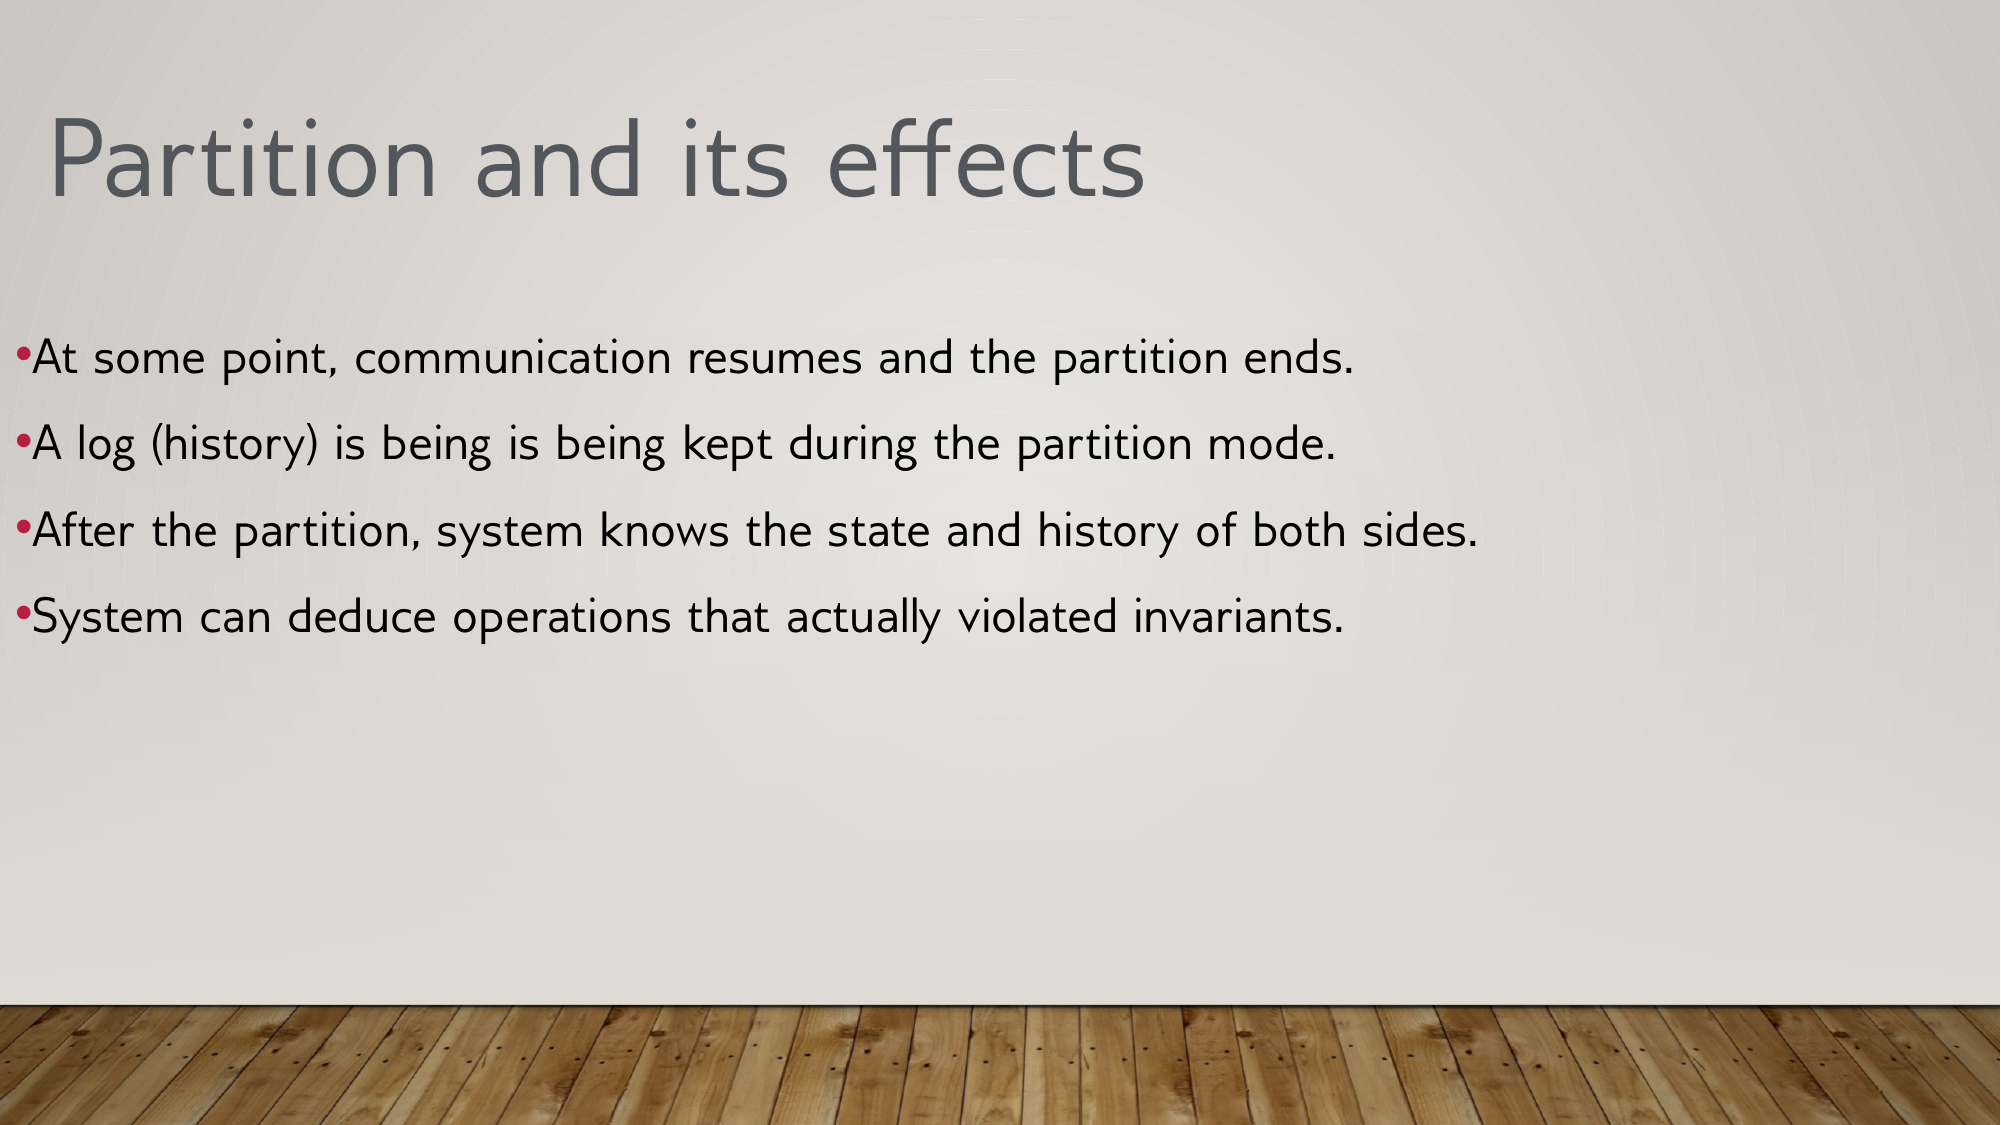

Partition and its effects
At some point, communication resumes and the partition ends.

A log (history) is being is being kept during the partition mode.

After the partition, system knows the state and history of both sides.

System can deduce operations that actually violated invariants.